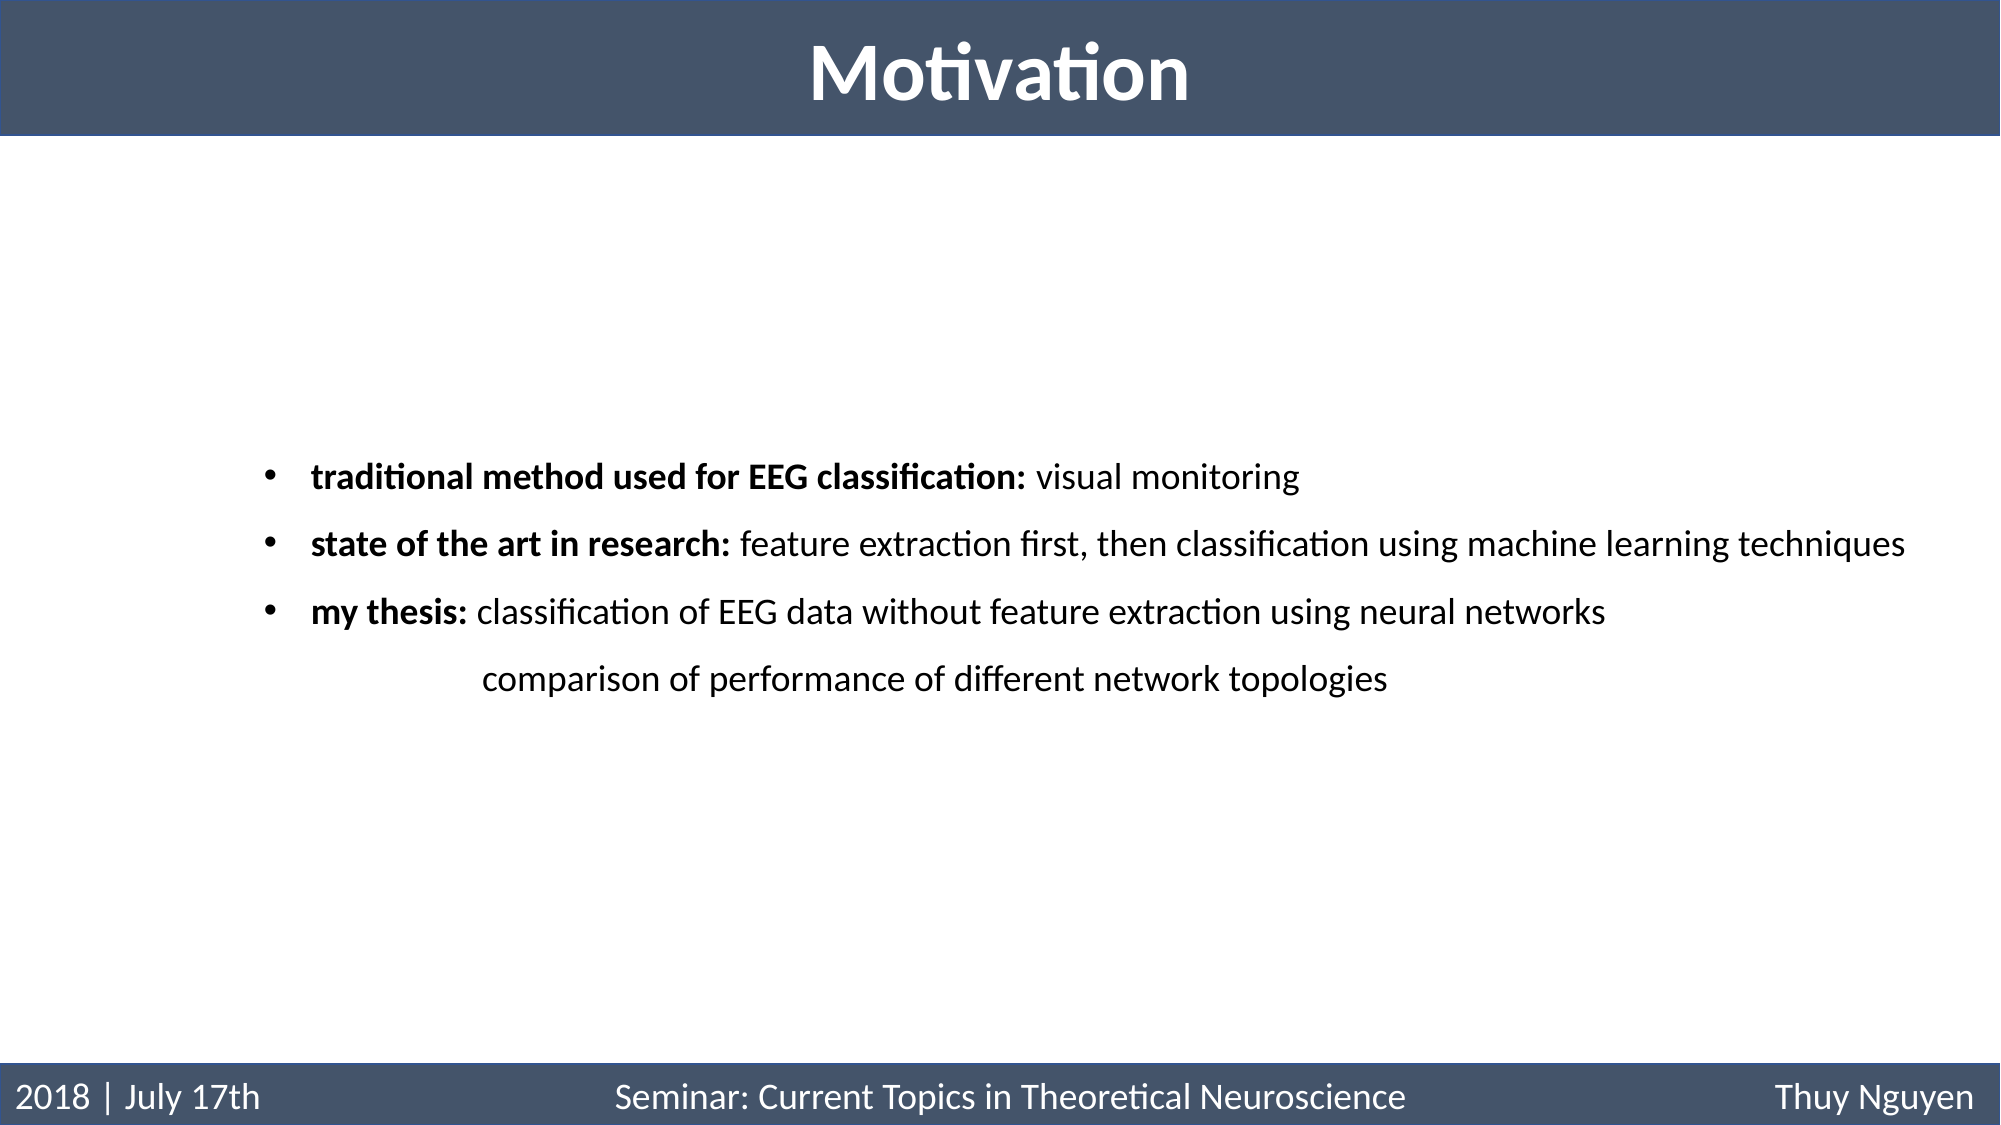

Motivation

traditional method used for EEG classification: visual monitoring
state of the art in research: feature extraction first, then classification using machine learning techniques
my thesis: classification of EEG data without feature extraction using neural networks
	        comparison of performance of different network topologies

2018 | July 17th			Seminar: Current Topics in Theoretical Neuroscience		             Thuy Nguyen